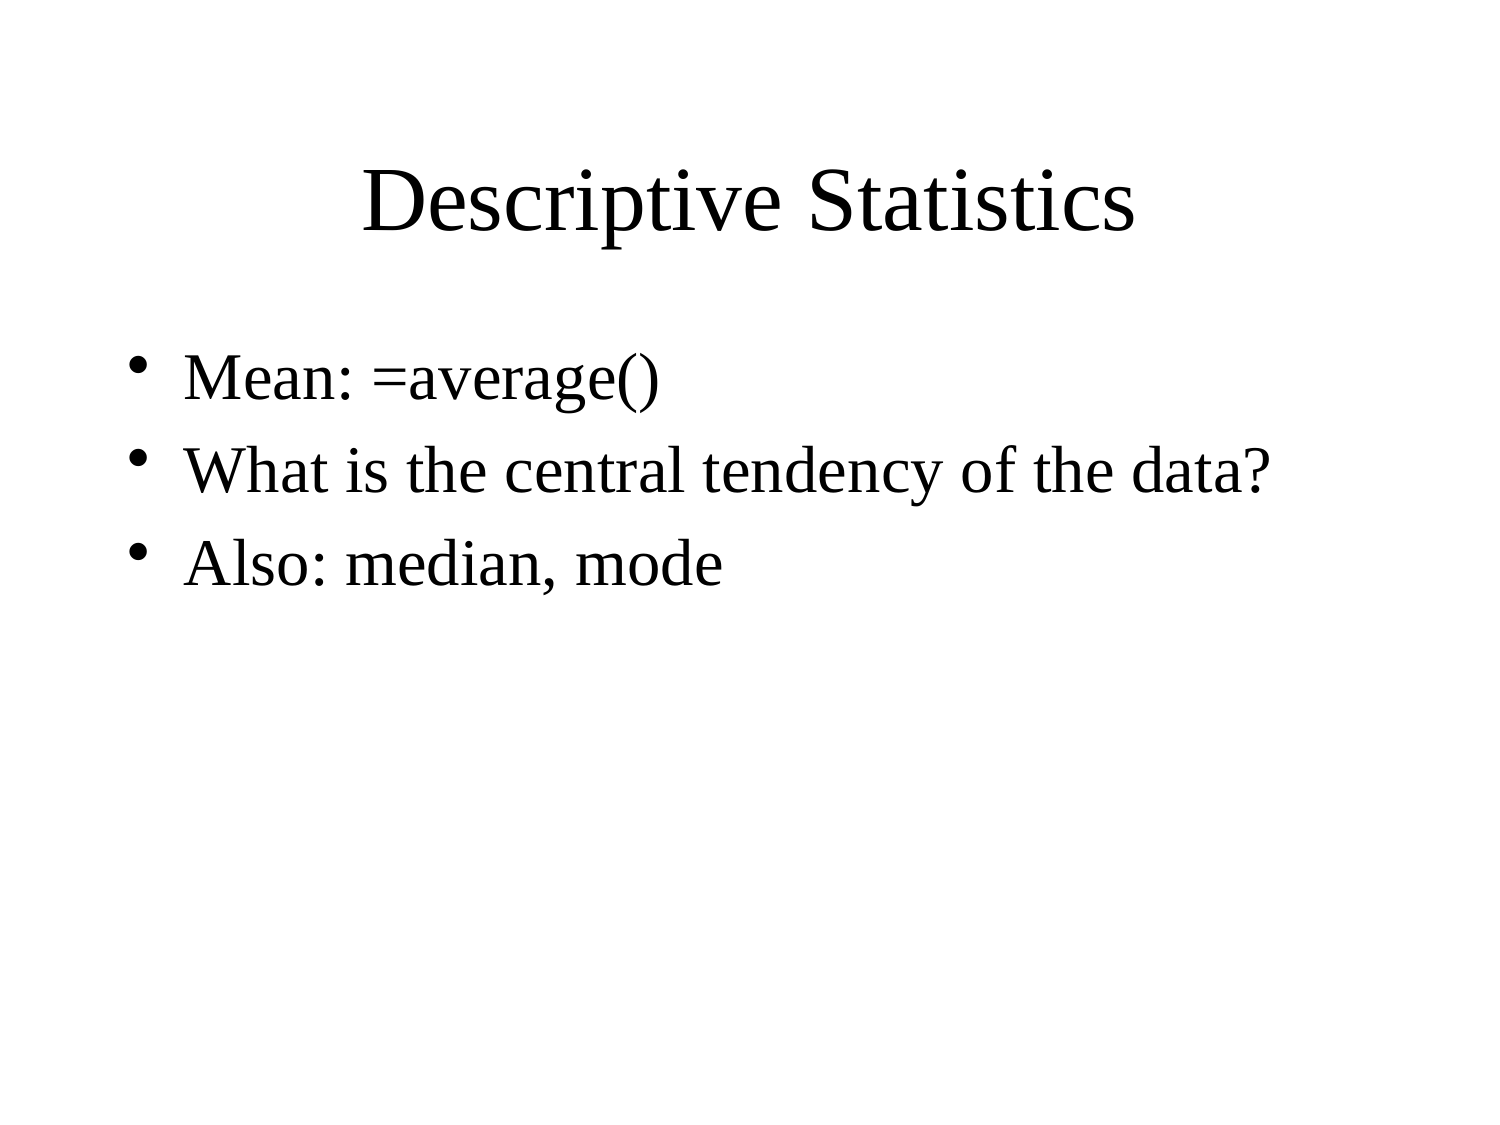

# Descriptive Statistics
Mean: =average()
What is the central tendency of the data?
Also: median, mode